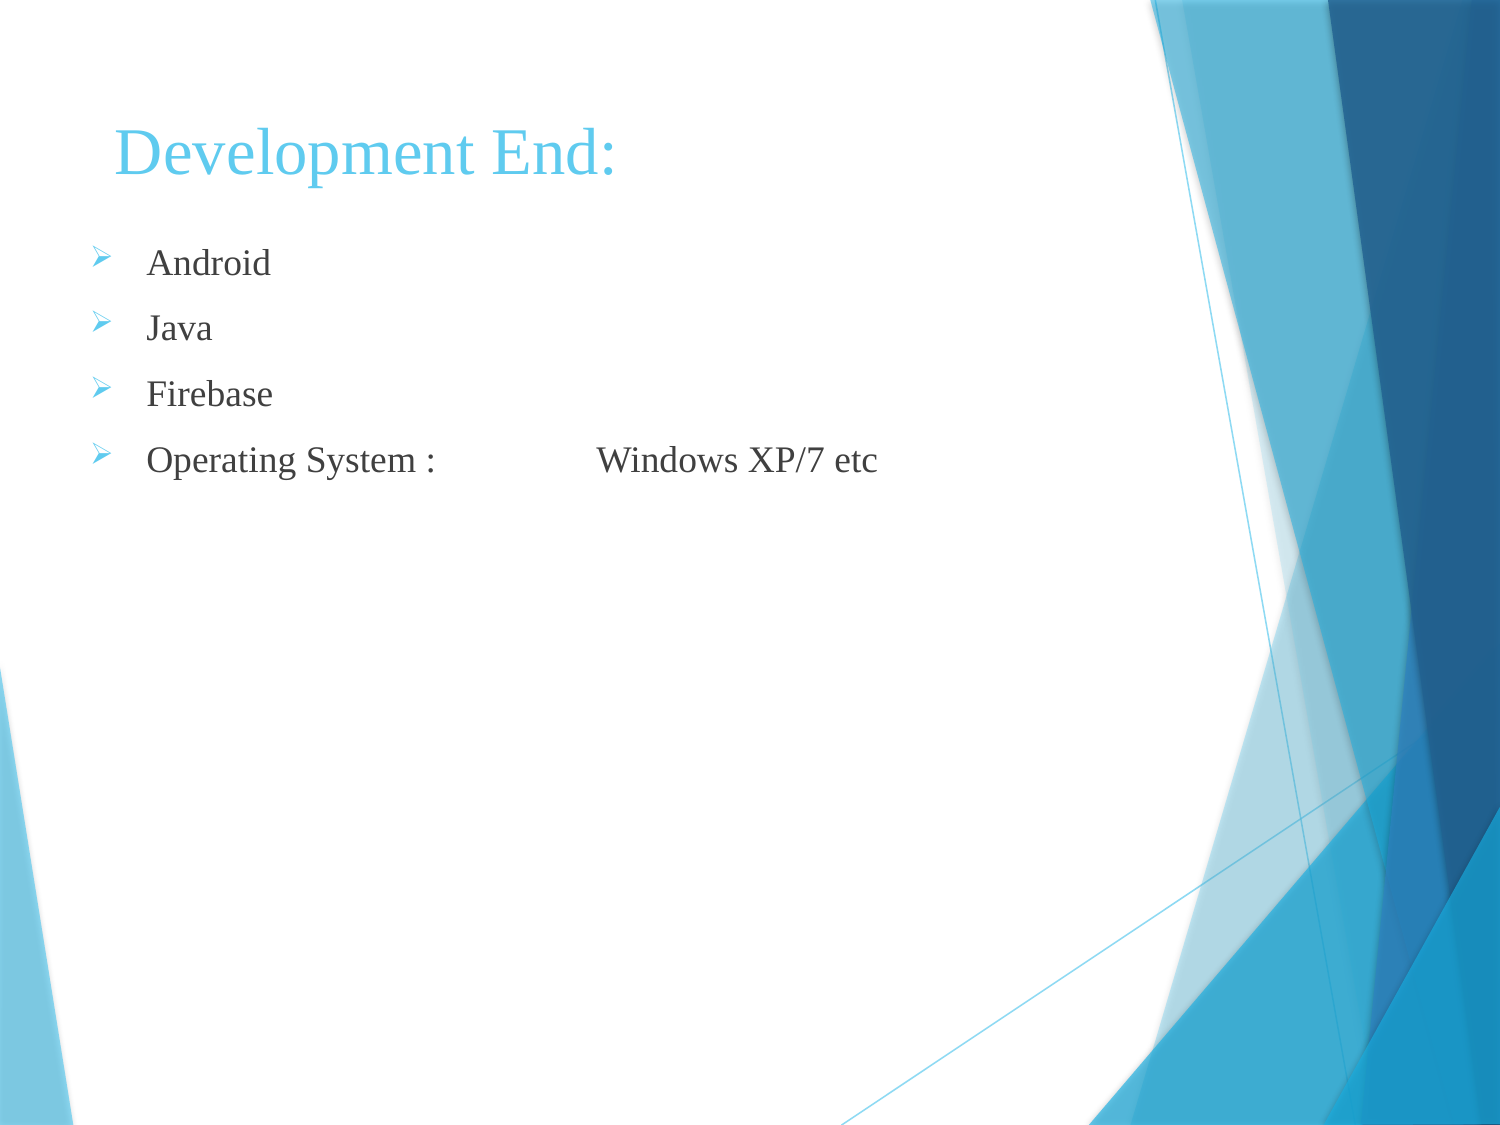

# Development End:

Android
Java
Firebase
Operating System : 		Windows XP/7 etc